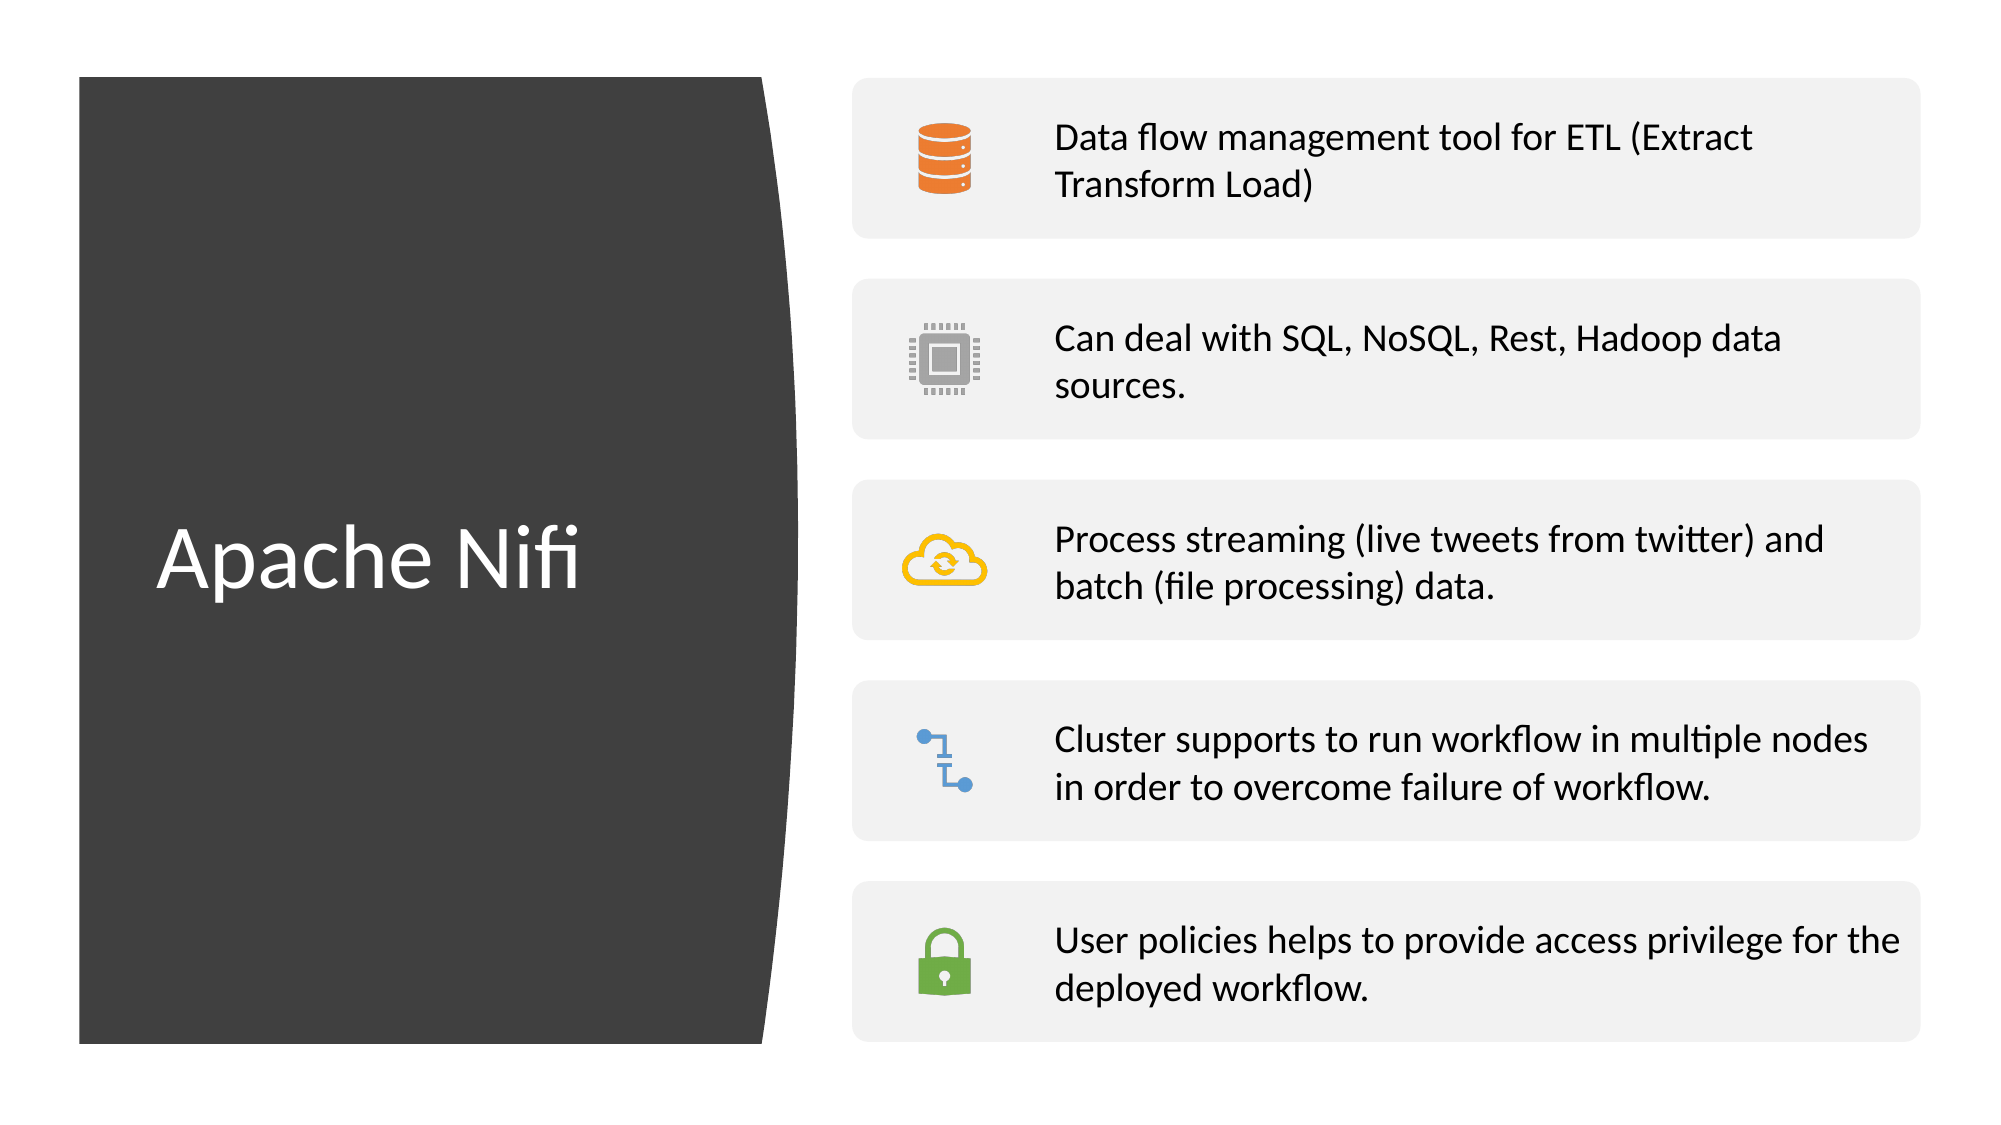

Data flow management tool for ETL (Extract Transform Load)
Can deal with SQL, NoSQL, Rest, Hadoop data sources.
Process streaming (live tweets from twitter) and batch (file processing) data.
Cluster supports to run workflow in multiple nodes in order to overcome failure of workflow.
User policies helps to provide access privilege for the deployed workflow.

# Apache Nifi